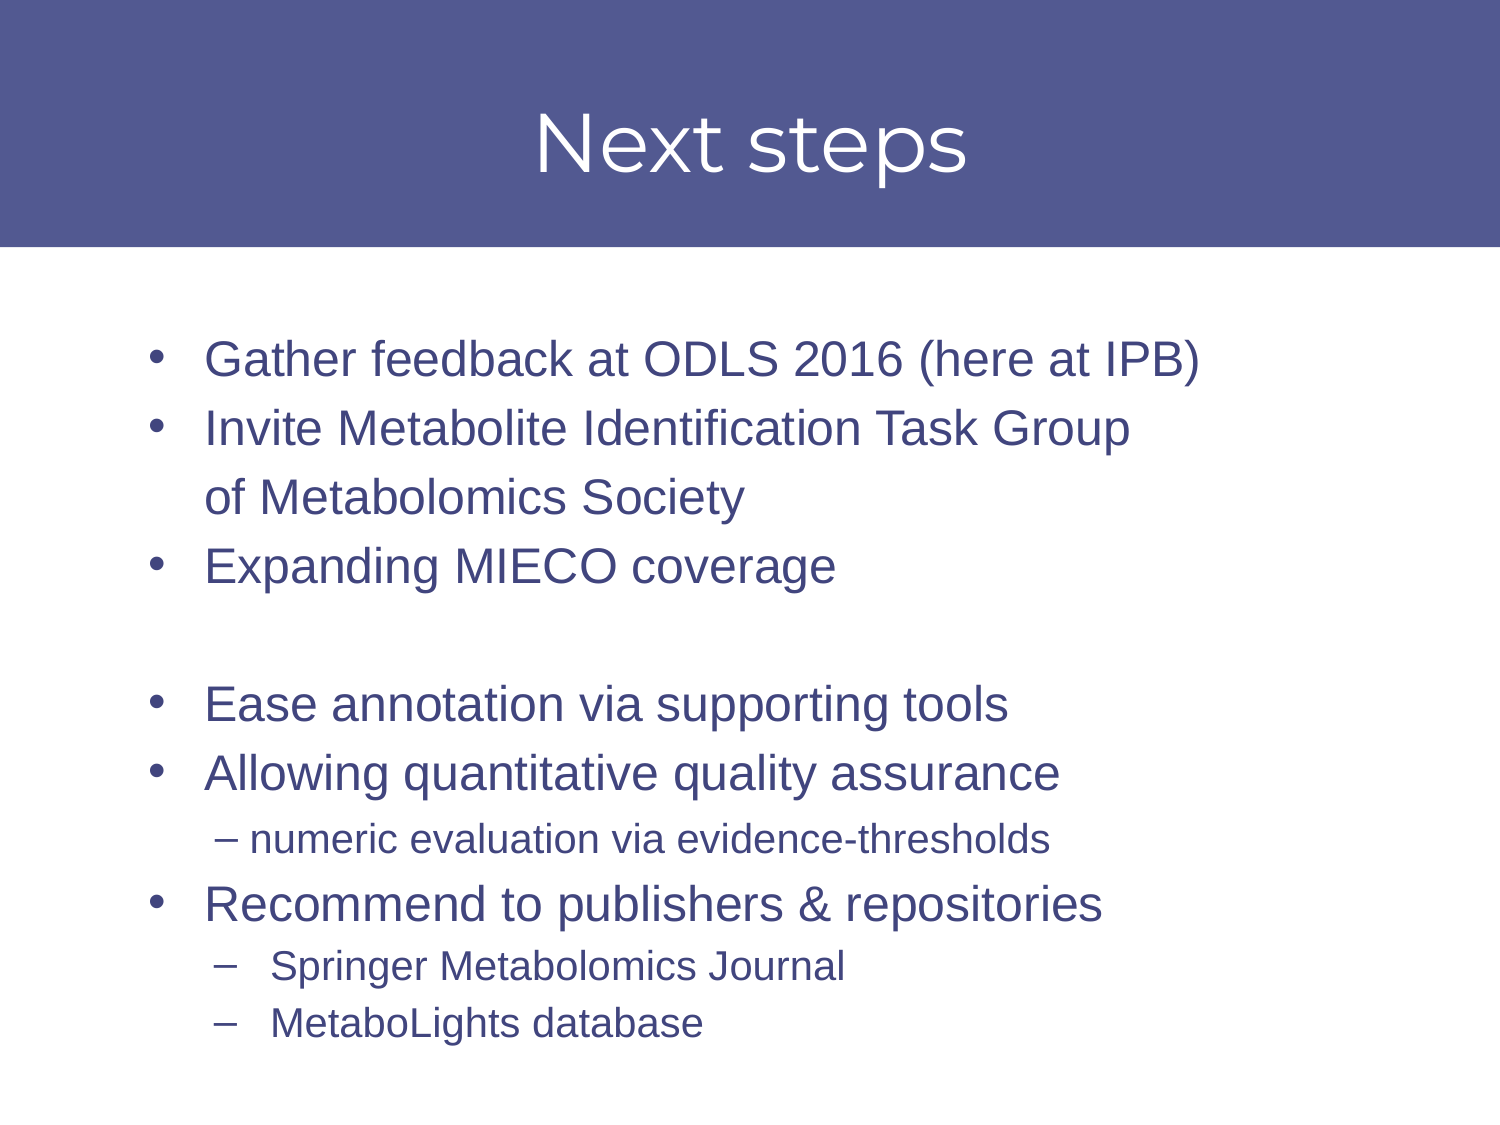

# Next steps
Gather feedback at ODLS 2016 (here at IPB)
Invite Metabolite Identification Task Group
    of Metabolomics Society
Expanding MIECO coverage

Ease annotation via supporting tools
Allowing quantitative quality assurance
 numeric evaluation via evidence-thresholds
Recommend to publishers & repositories
Springer Metabolomics Journal
MetaboLights database